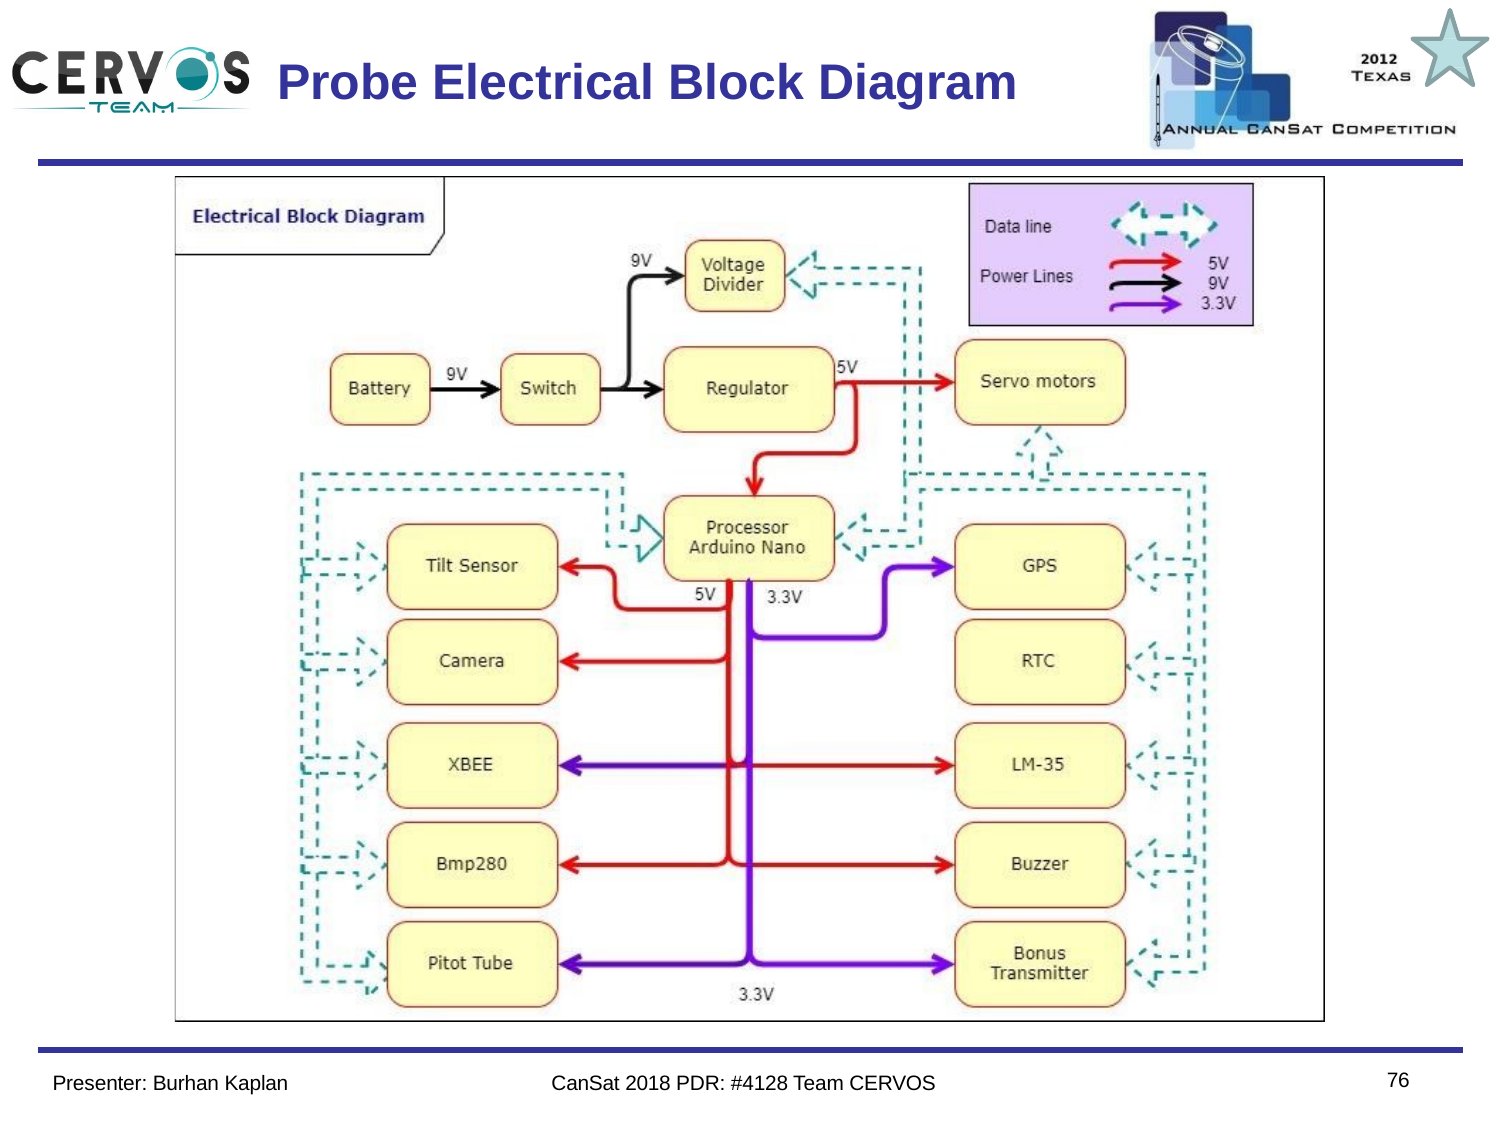

Team Logo
Here
(If You Want)

# Probe Electrical Block Diagram

76
Presenter: Burhan Kaplan
CanSat 2018 PDR: #4128 Team CERVOS